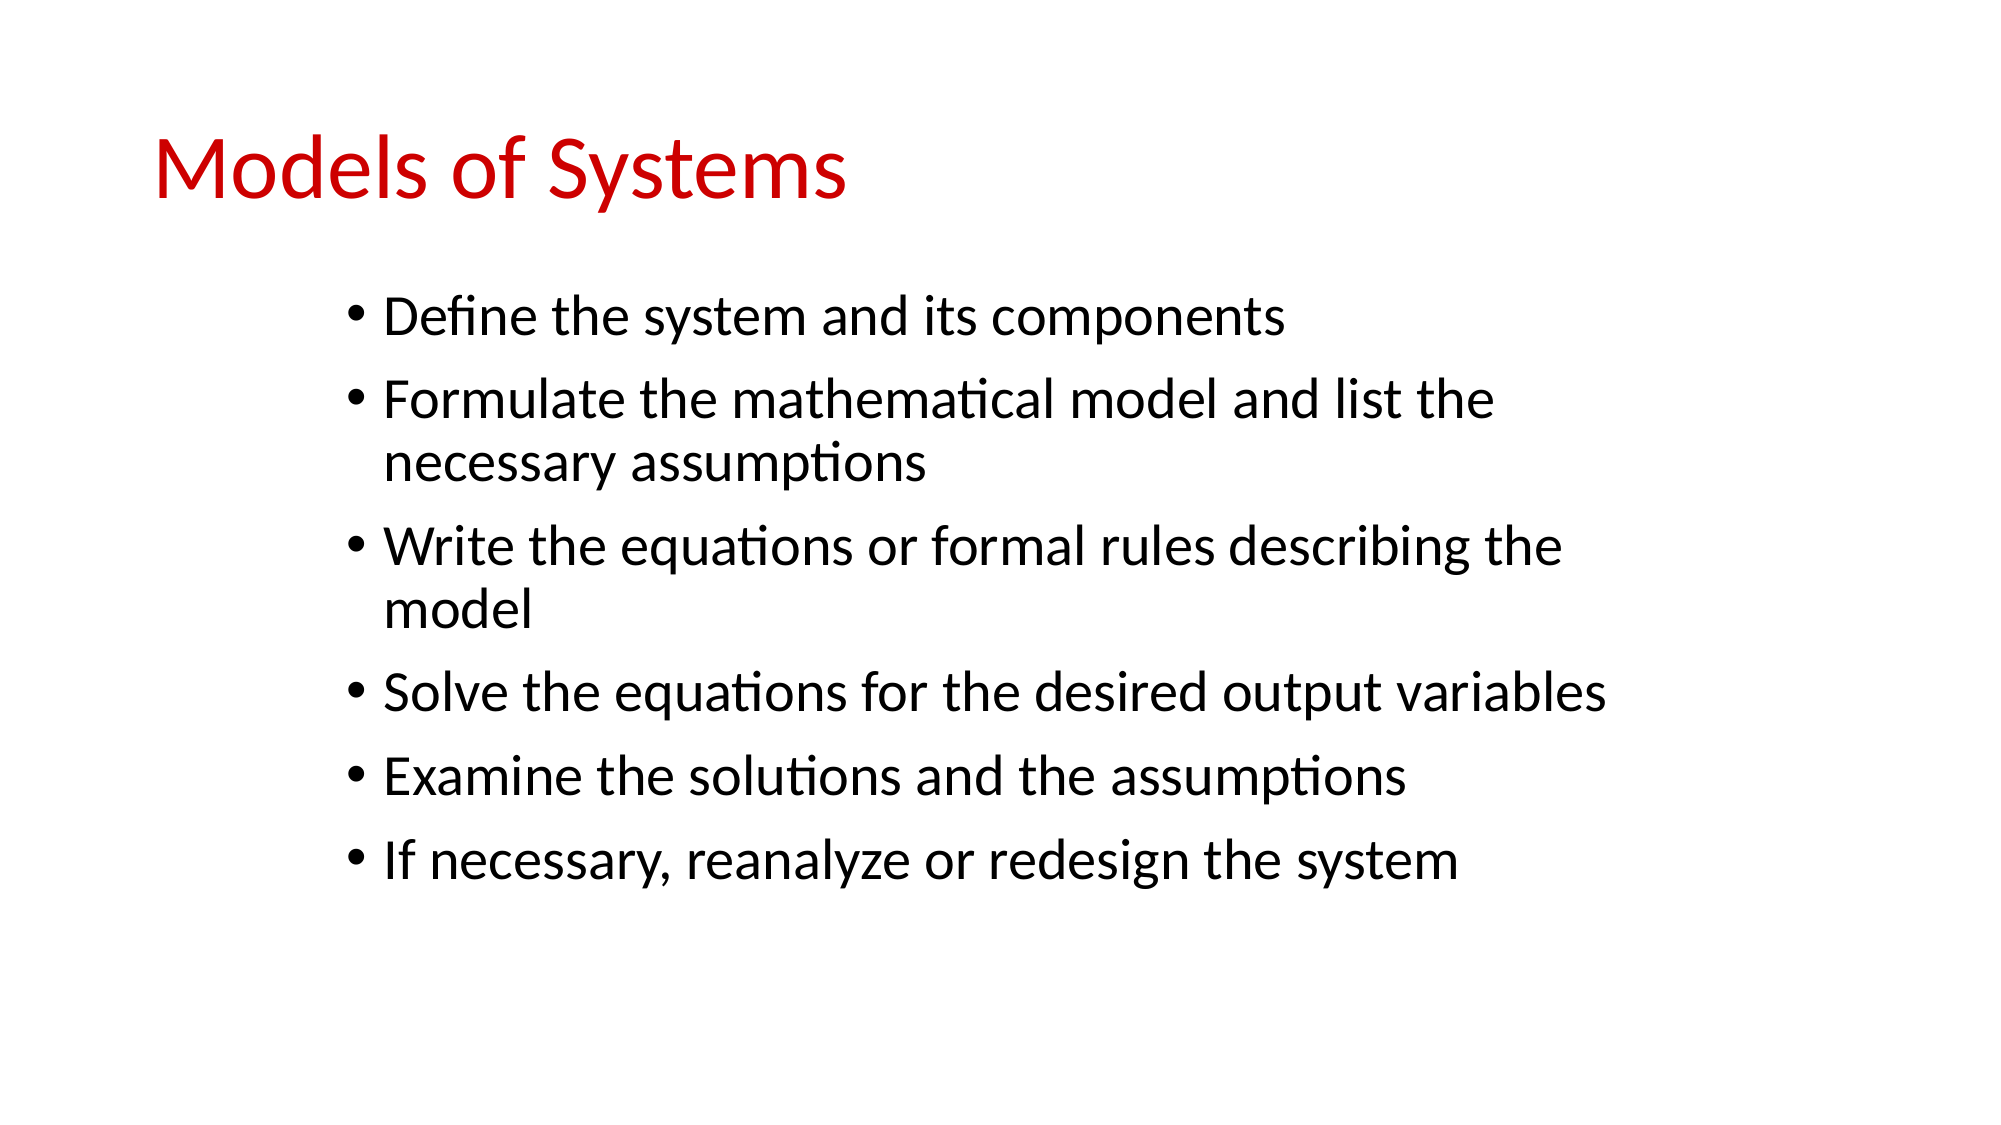

# Models of Systems
Define the system and its components
Formulate the mathematical model and list the necessary assumptions
Write the equations or formal rules describing the model
Solve the equations for the desired output variables
Examine the solutions and the assumptions
If necessary, reanalyze or redesign the system